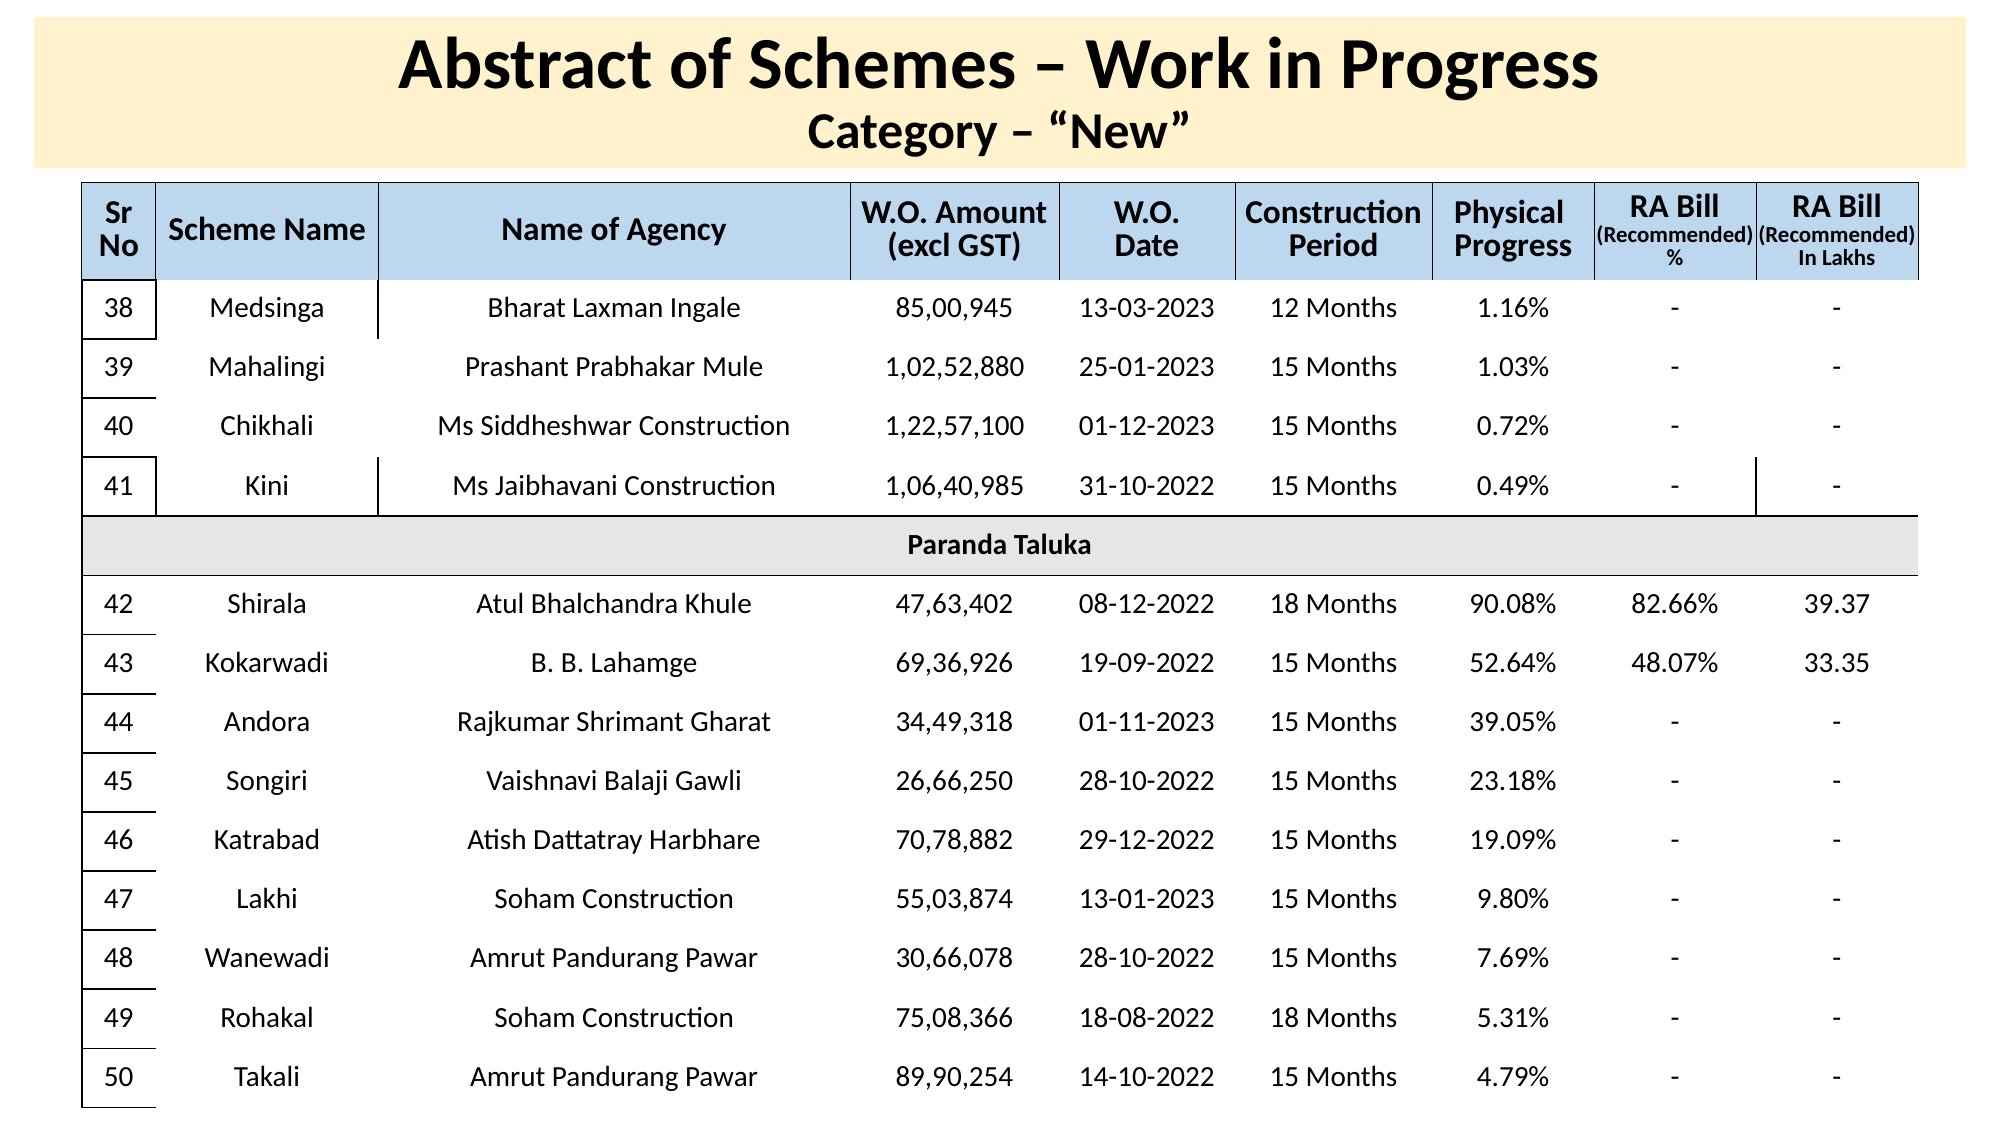

# Abstract of Schemes – Work in Progress Category – “New”
| Sr No | Scheme Name | Name of Agency | W.O. Amount (excl GST) | W.O. Date | Construction Period | Physical Progress | RA Bill (Recommended) % | RA Bill (Recommended) In Lakhs |
| --- | --- | --- | --- | --- | --- | --- | --- | --- |
| 38 | Medsinga | Bharat Laxman Ingale | 85,00,945 | 13-03-2023 | 12 Months | 1.16% | - | - |
| --- | --- | --- | --- | --- | --- | --- | --- | --- |
| 39 | Mahalingi | Prashant Prabhakar Mule | 1,02,52,880 | 25-01-2023 | 15 Months | 1.03% | - | - |
| 40 | Chikhali | Ms Siddheshwar Construction | 1,22,57,100 | 01-12-2023 | 15 Months | 0.72% | - | - |
| 41 | Kini | Ms Jaibhavani Construction | 1,06,40,985 | 31-10-2022 | 15 Months | 0.49% | - | - |
| Paranda Taluka | Paranda Taluka |  |  |  |  |  |  |  |
| 42 | Shirala | Atul Bhalchandra Khule | 47,63,402 | 08-12-2022 | 18 Months | 90.08% | 82.66% | 39.37 |
| 43 | Kokarwadi | B. B. Lahamge | 69,36,926 | 19-09-2022 | 15 Months | 52.64% | 48.07% | 33.35 |
| 44 | Andora | Rajkumar Shrimant Gharat | 34,49,318 | 01-11-2023 | 15 Months | 39.05% | - | - |
| 45 | Songiri | Vaishnavi Balaji Gawli | 26,66,250 | 28-10-2022 | 15 Months | 23.18% | - | - |
| 46 | Katrabad | Atish Dattatray Harbhare | 70,78,882 | 29-12-2022 | 15 Months | 19.09% | - | - |
| 47 | Lakhi | Soham Construction | 55,03,874 | 13-01-2023 | 15 Months | 9.80% | - | - |
| 48 | Wanewadi | Amrut Pandurang Pawar | 30,66,078 | 28-10-2022 | 15 Months | 7.69% | - | - |
| 49 | Rohakal | Soham Construction | 75,08,366 | 18-08-2022 | 18 Months | 5.31% | - | - |
| 50 | Takali | Amrut Pandurang Pawar | 89,90,254 | 14-10-2022 | 15 Months | 4.79% | - | - |